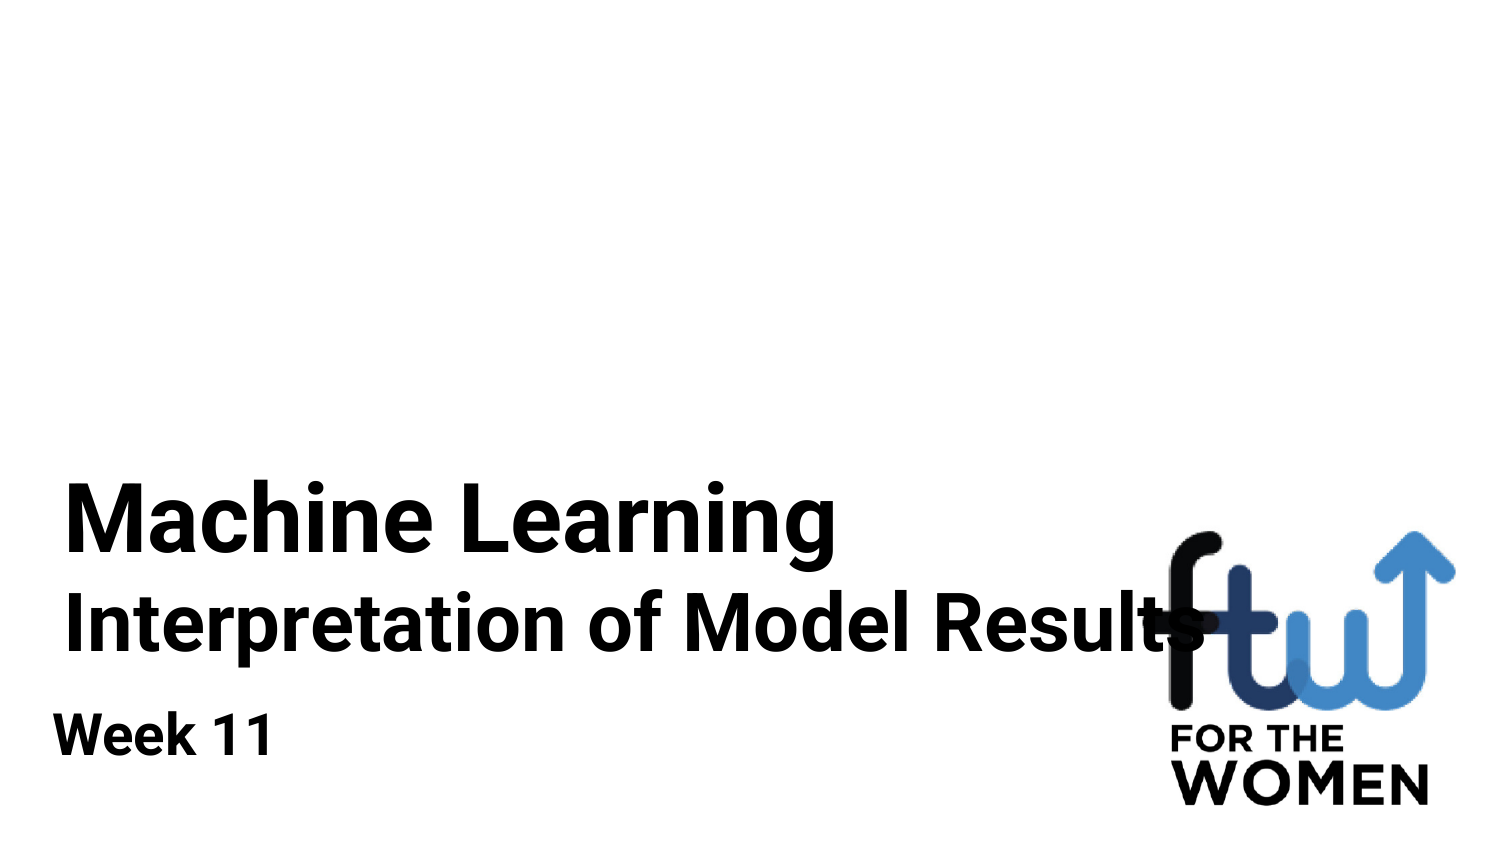

# Machine Learning Interpretation of Model Results
Week 11